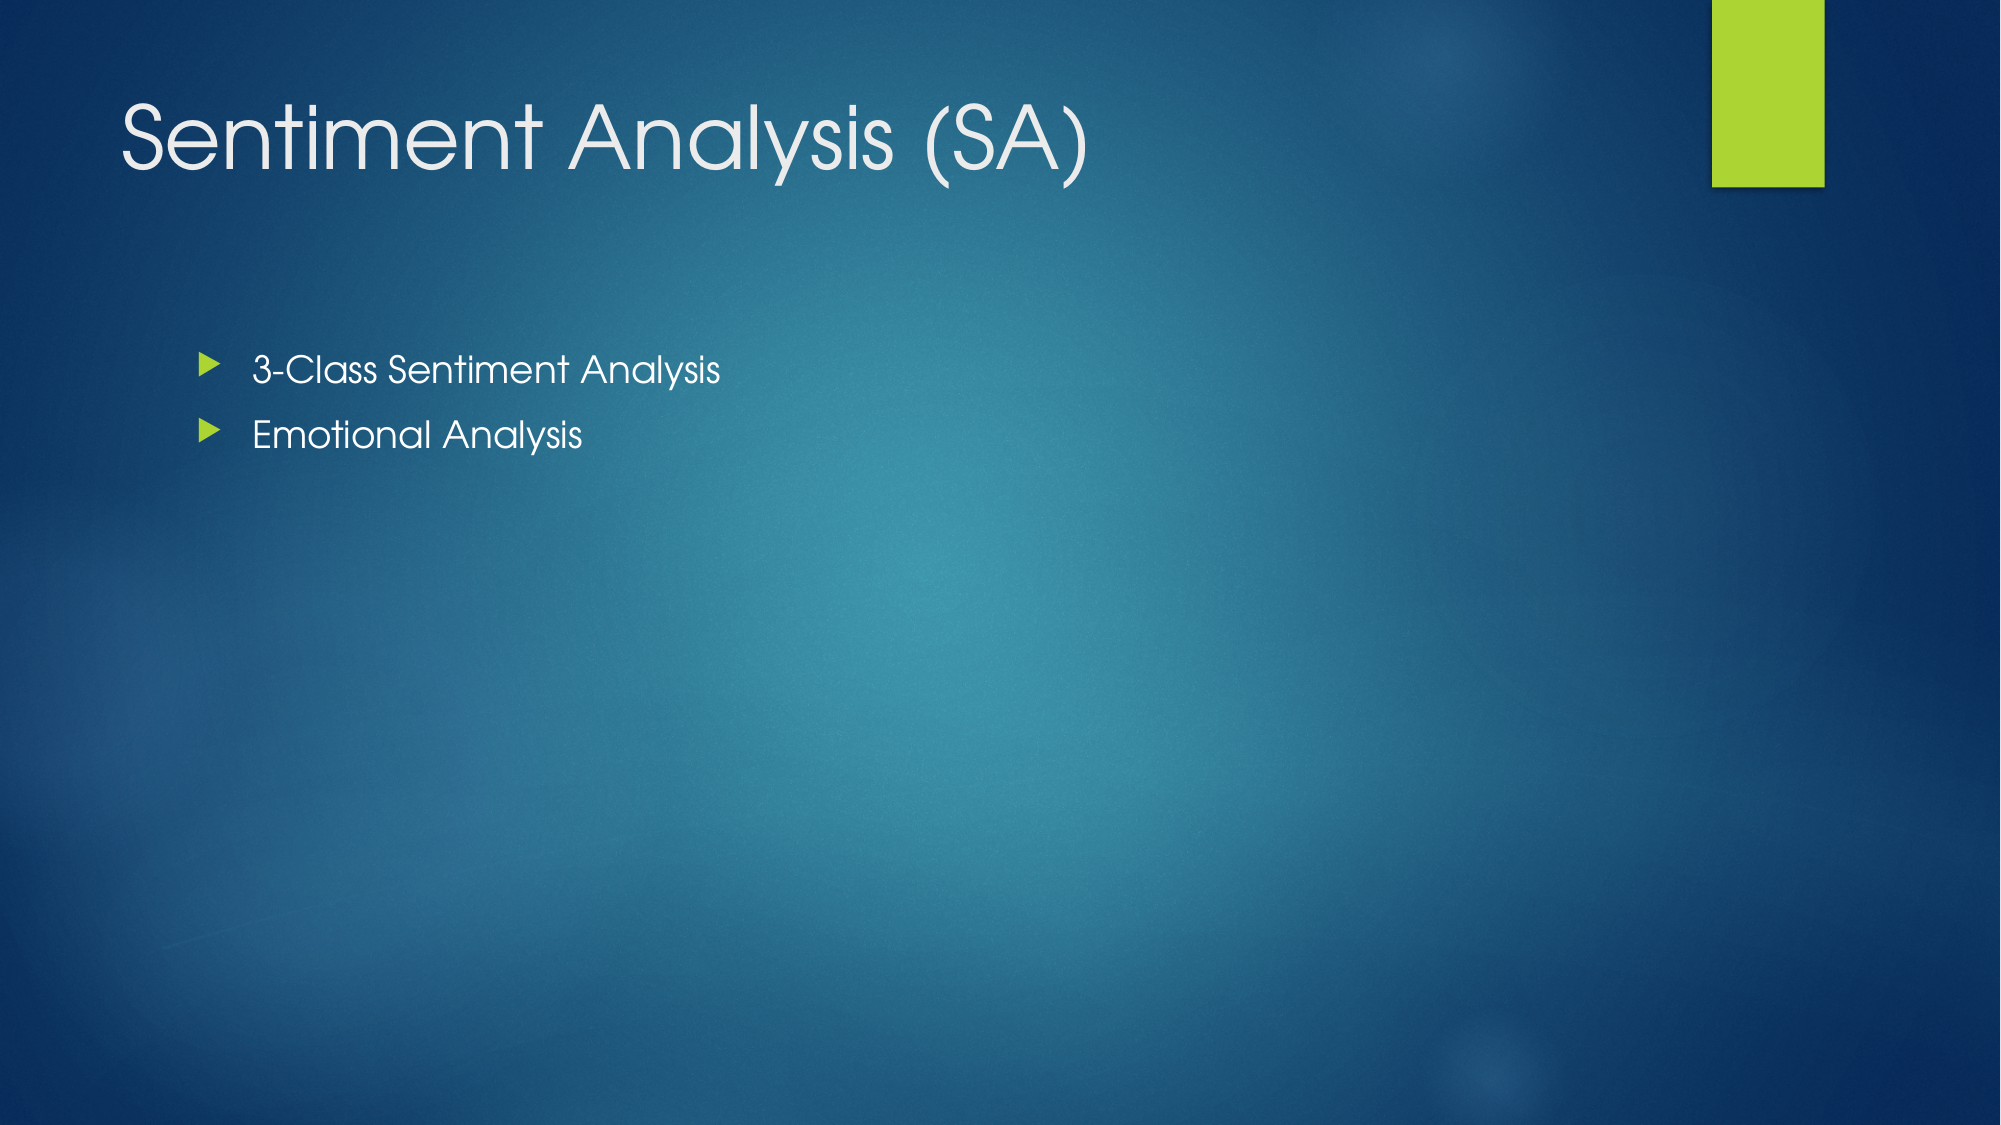

# Sentiment Analysis (SA)
3-Class Sentiment Analysis
Emotional Analysis